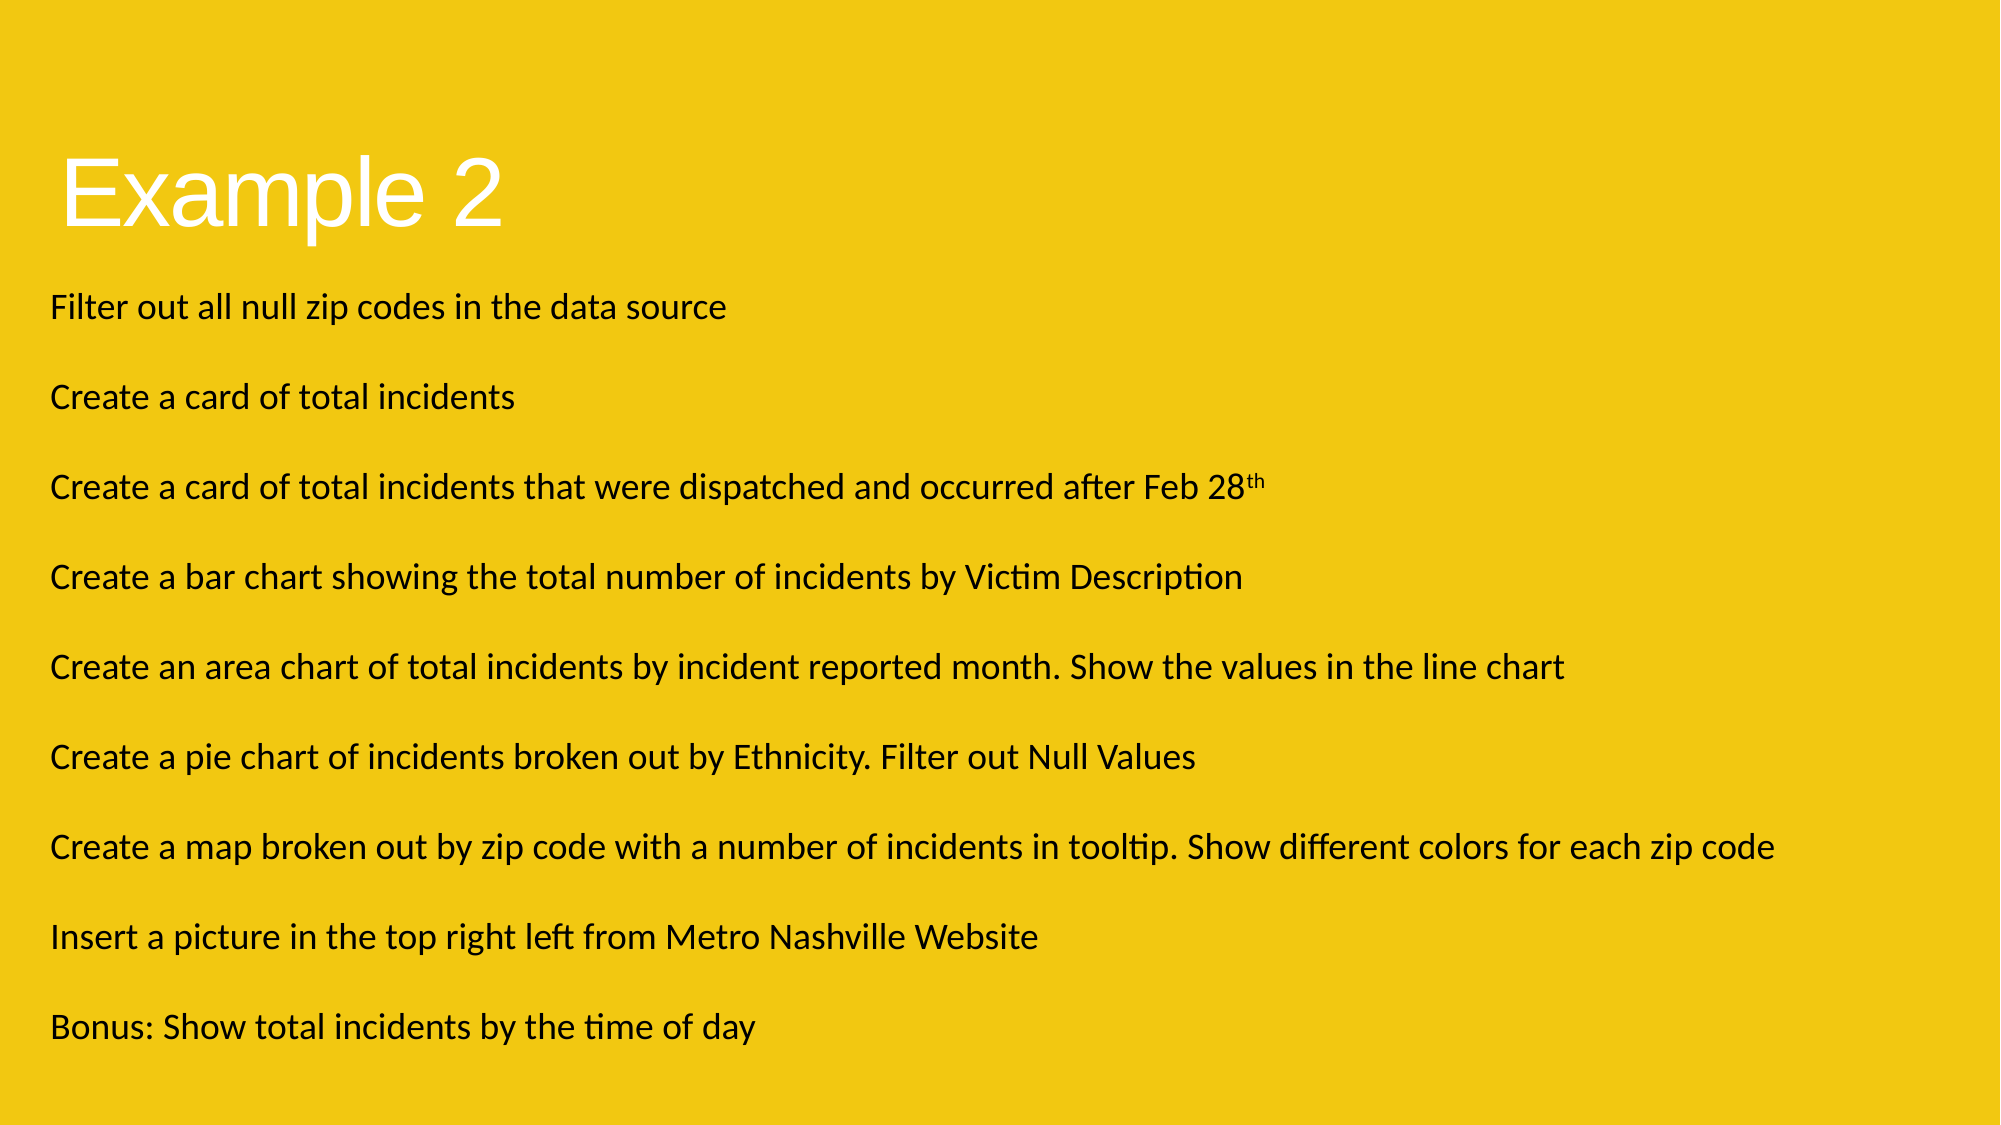

Example 2
Filter out all null zip codes in the data source

Create a card of total incidents

Create a card of total incidents that were dispatched and occurred after Feb 28th

Create a bar chart showing the total number of incidents by Victim Description

Create an area chart of total incidents by incident reported month. Show the values in the line chart

Create a pie chart of incidents broken out by Ethnicity. Filter out Null Values

Create a map broken out by zip code with a number of incidents in tooltip. Show different colors for each zip code

Insert a picture in the top right left from Metro Nashville Website

Bonus: Show total incidents by the time of day